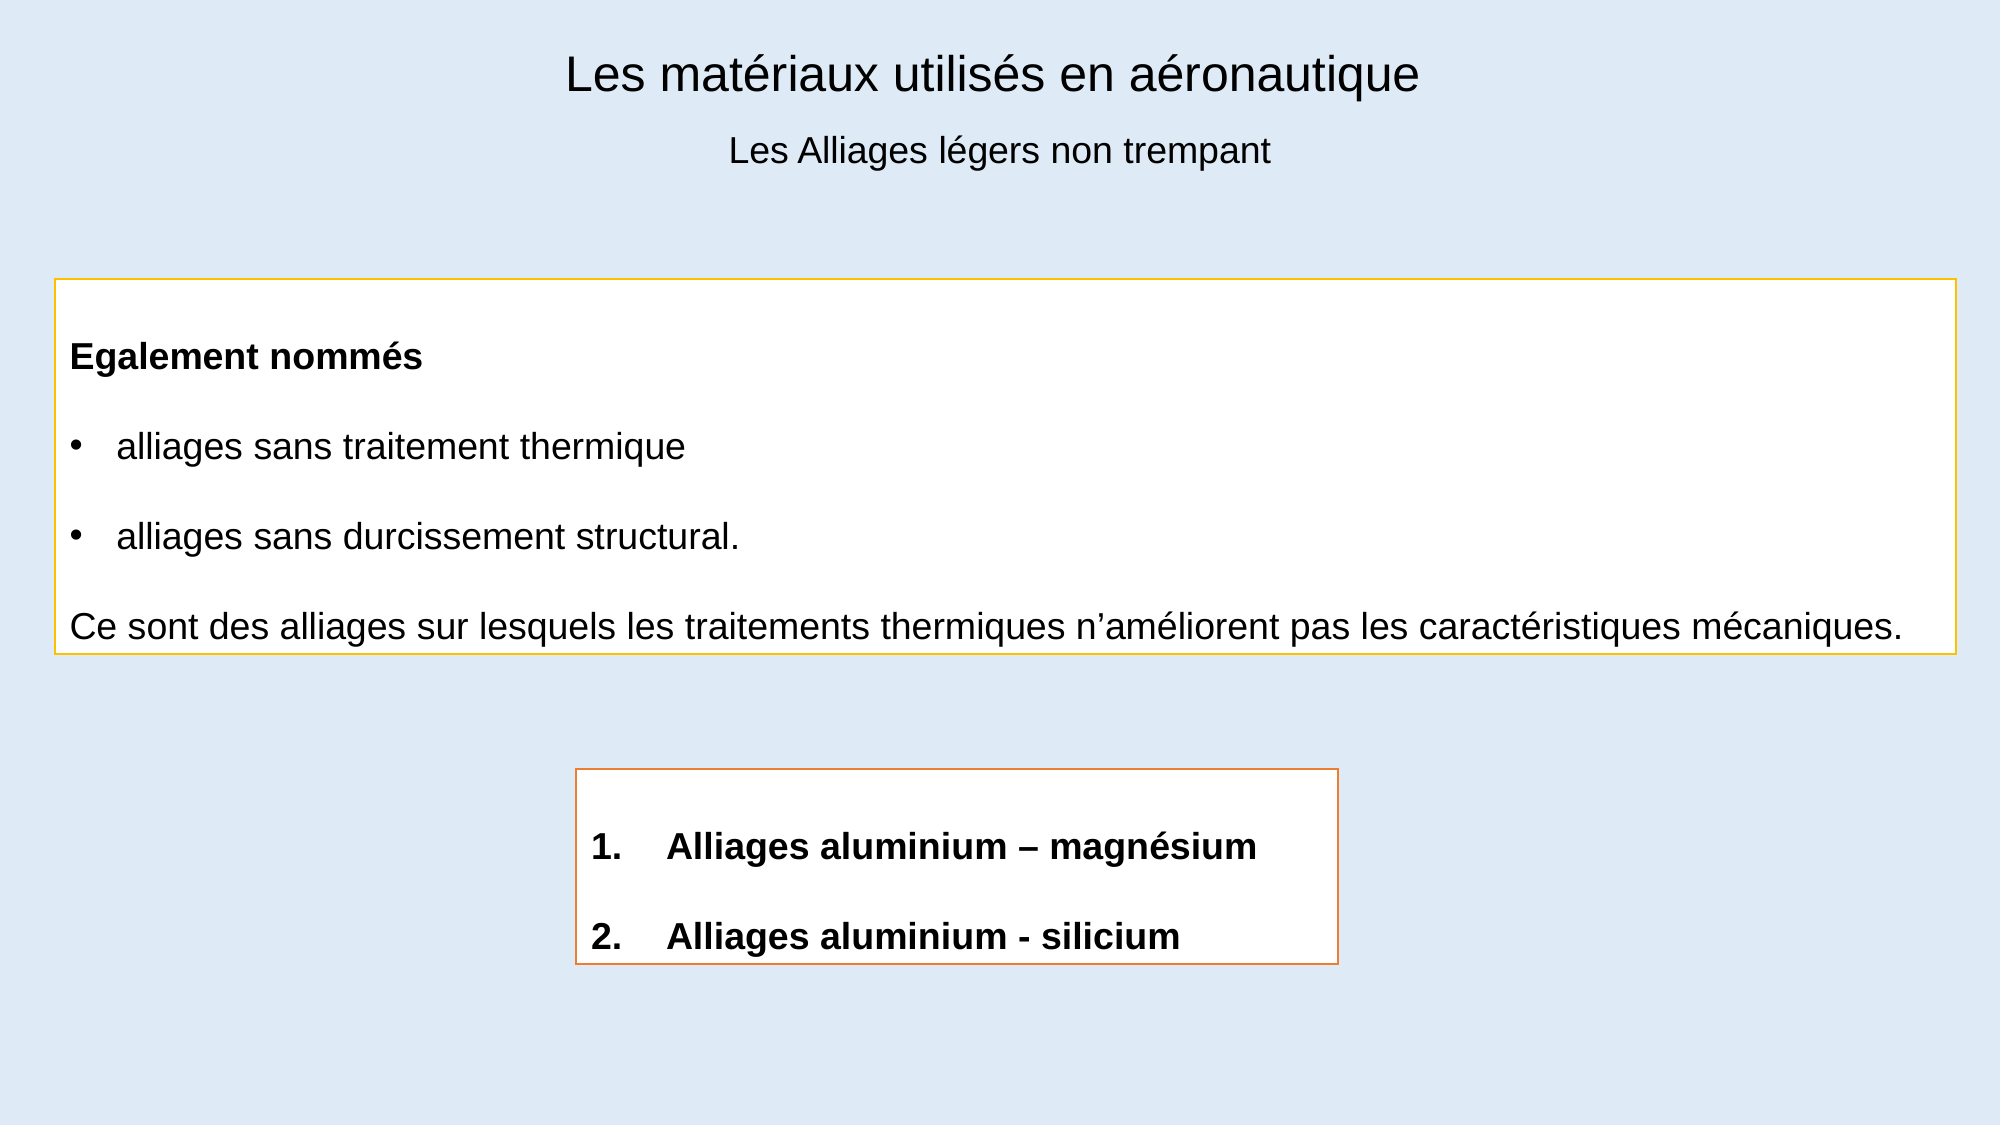

Les matériaux utilisés en aéronautique
# Les Alliages légers non trempant
Egalement nommés
alliages sans traitement thermique
alliages sans durcissement structural.
Ce sont des alliages sur lesquels les traitements thermiques n’améliorent pas les caractéristiques mécaniques.
Alliages aluminium – magnésium
Alliages aluminium - silicium